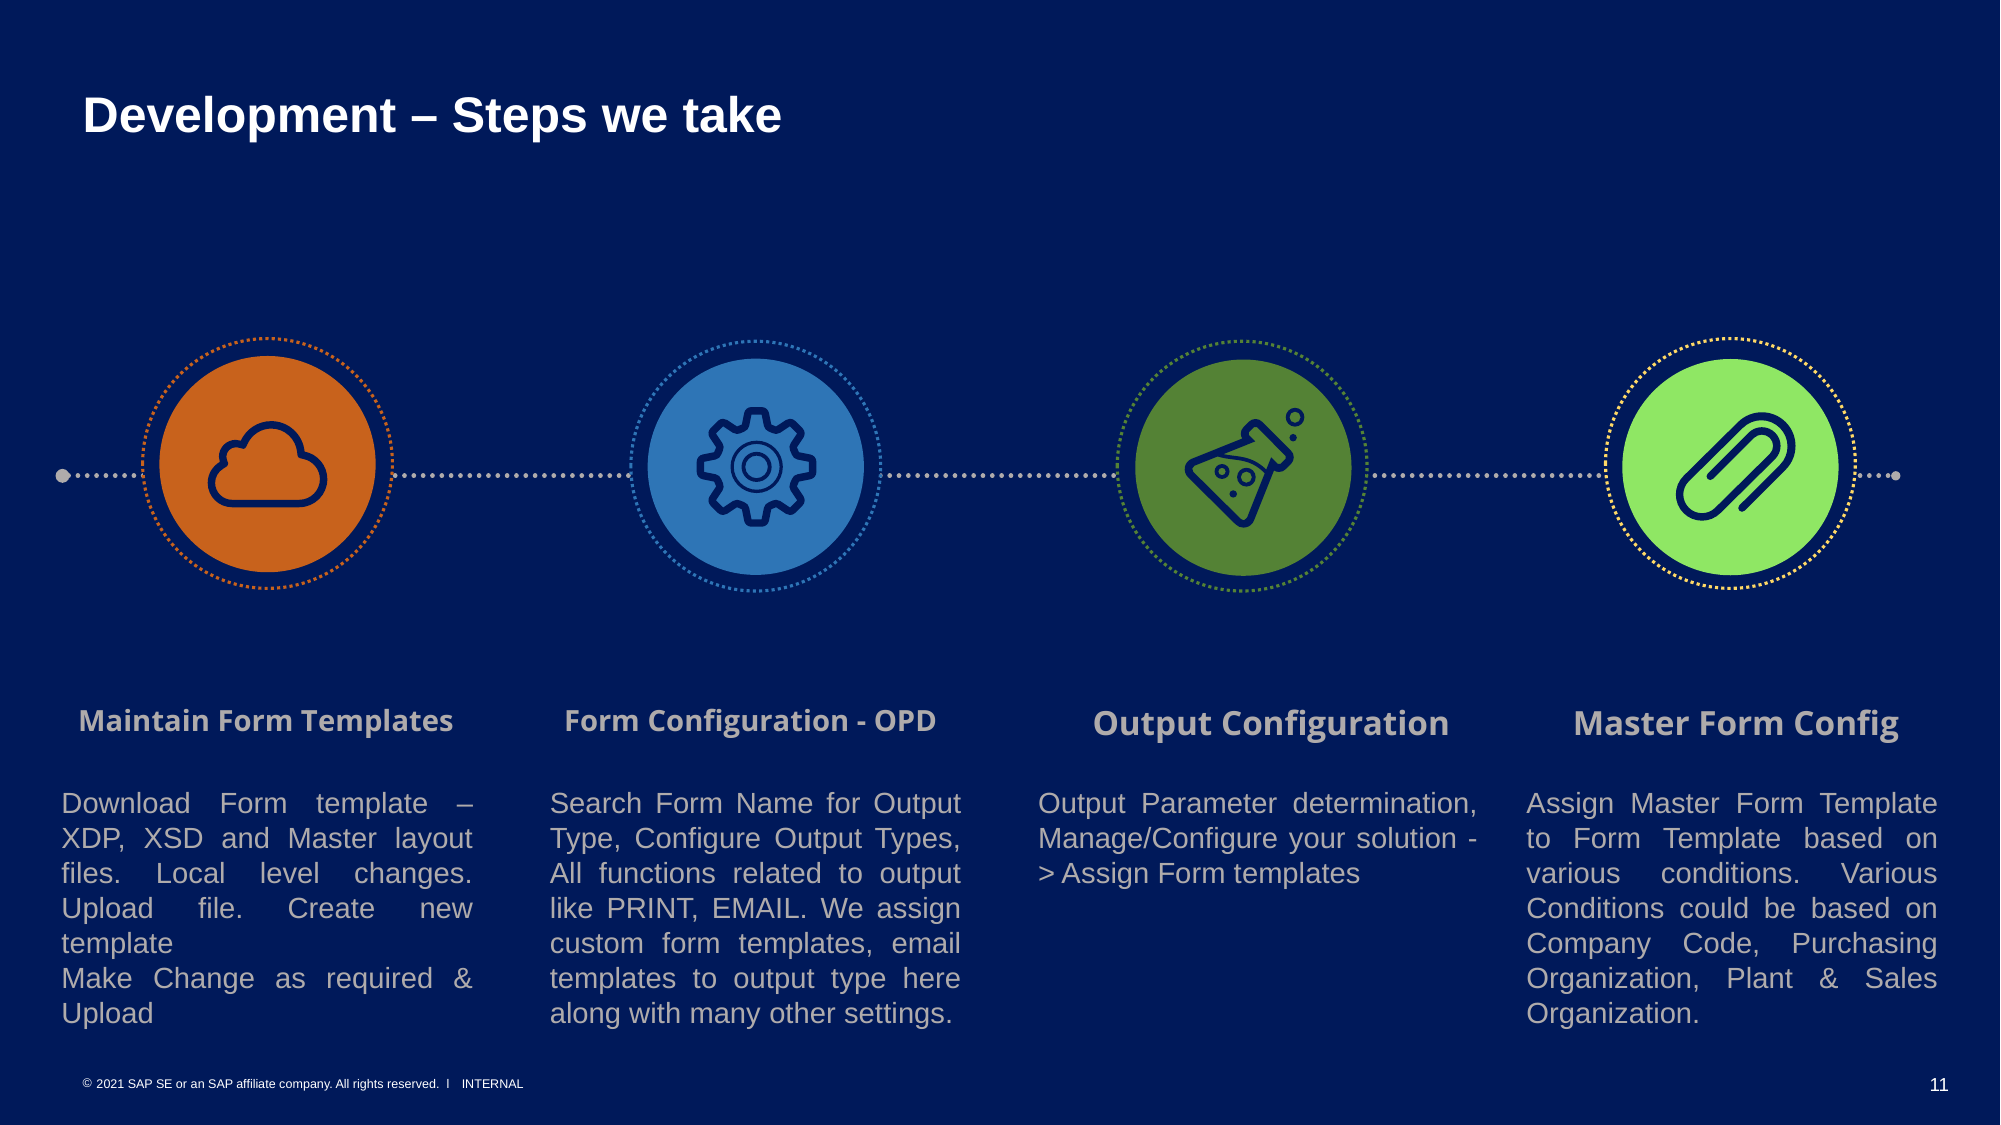

# Development – Steps we take

Maintain Form Templates
Download Form template – XDP, XSD and Master layout files. Local level changes. Upload file. Create new template
Make Change as required & Upload
Form Configuration - OPD
Search Form Name for Output Type, Configure Output Types, All functions related to output like PRINT, EMAIL. We assign custom form templates, email templates to output type here along with many other settings.

Master Form Config
Assign Master Form Template to Form Template based on various conditions. Various Conditions could be based on Company Code, Purchasing Organization, Plant & Sales Organization.

Output Configuration
Output Parameter determination, Manage/Configure your solution -> Assign Form templates